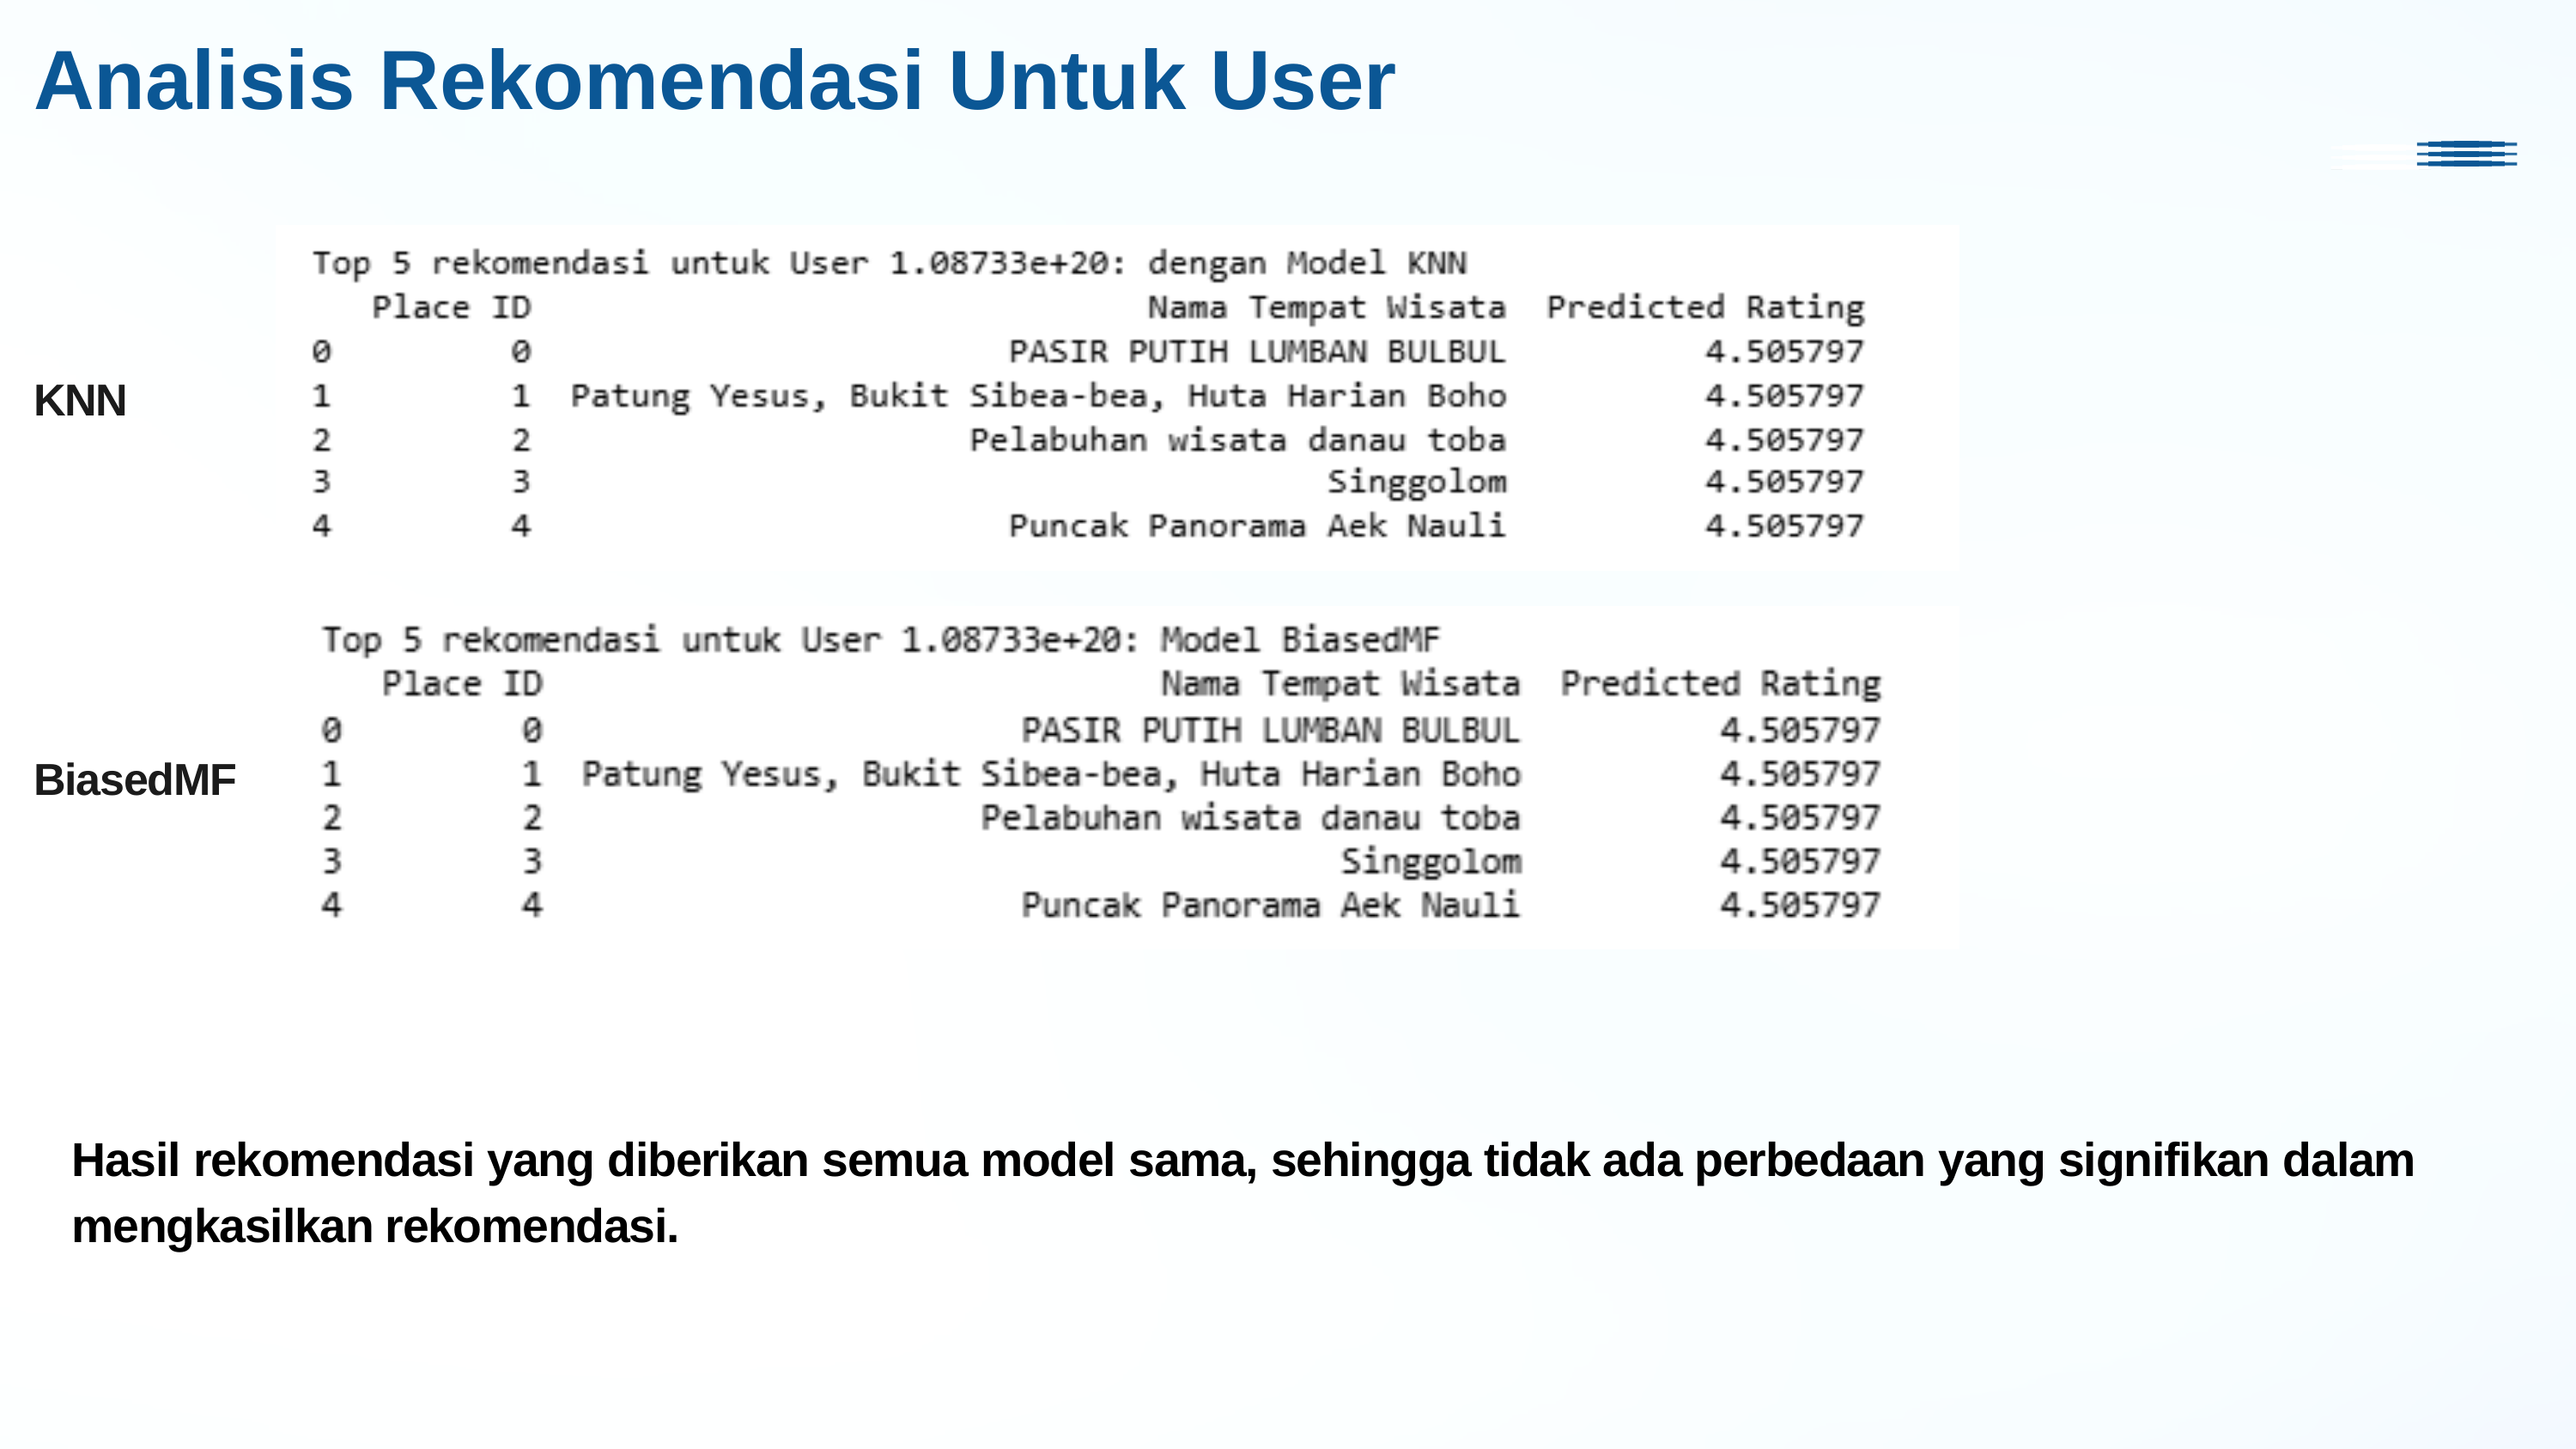

Analisis Rekomendasi Untuk User

KNN

BiasedMF
Hasil rekomendasi yang diberikan semua model sama, sehingga tidak ada perbedaan yang signifikan dalam mengkasilkan rekomendasi.